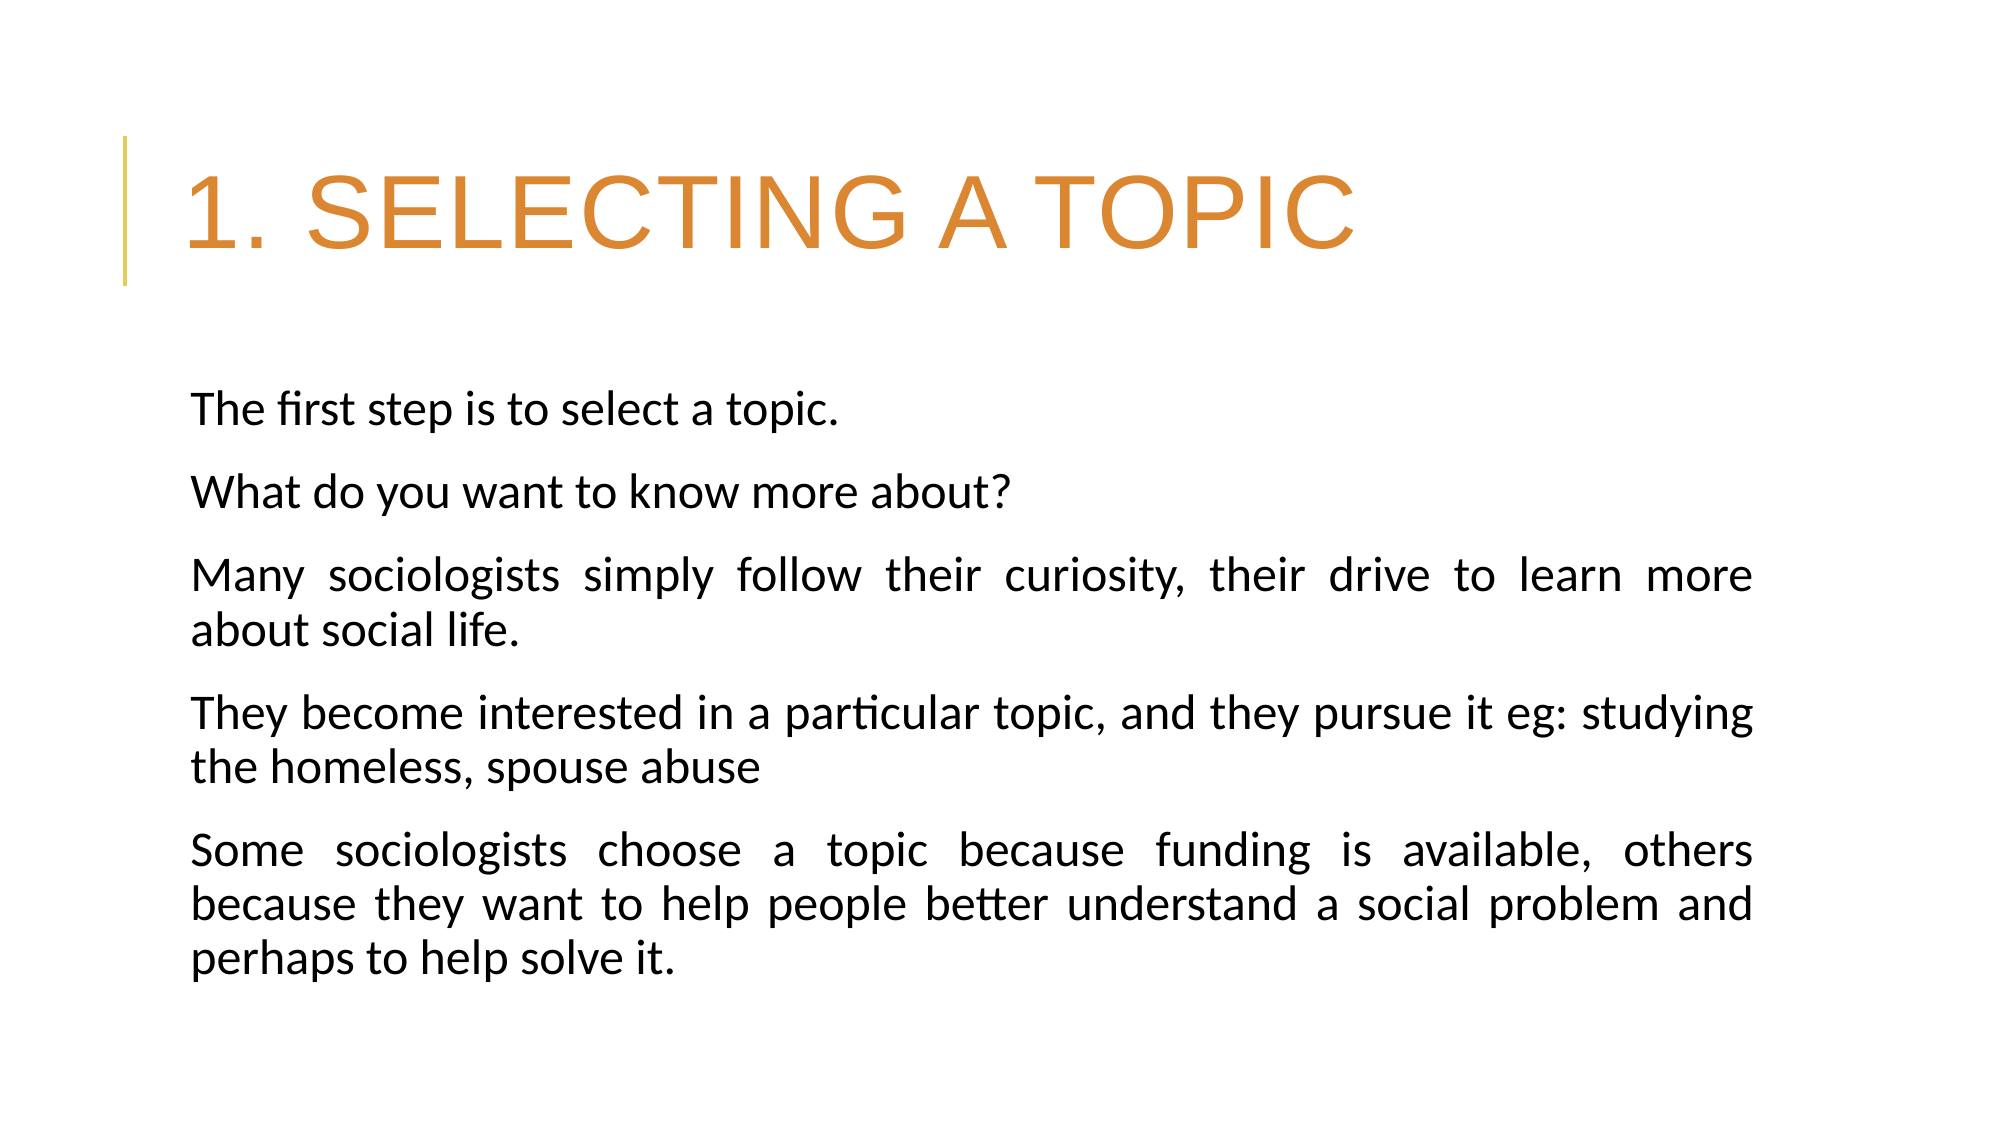

# 1. Selecting a topic
The first step is to select a topic.
What do you want to know more about?
Many sociologists simply follow their curiosity, their drive to learn more about social life.
They become interested in a particular topic, and they pursue it eg: studying the homeless, spouse abuse
Some sociologists choose a topic because funding is available, others because they want to help people better understand a social problem and perhaps to help solve it.